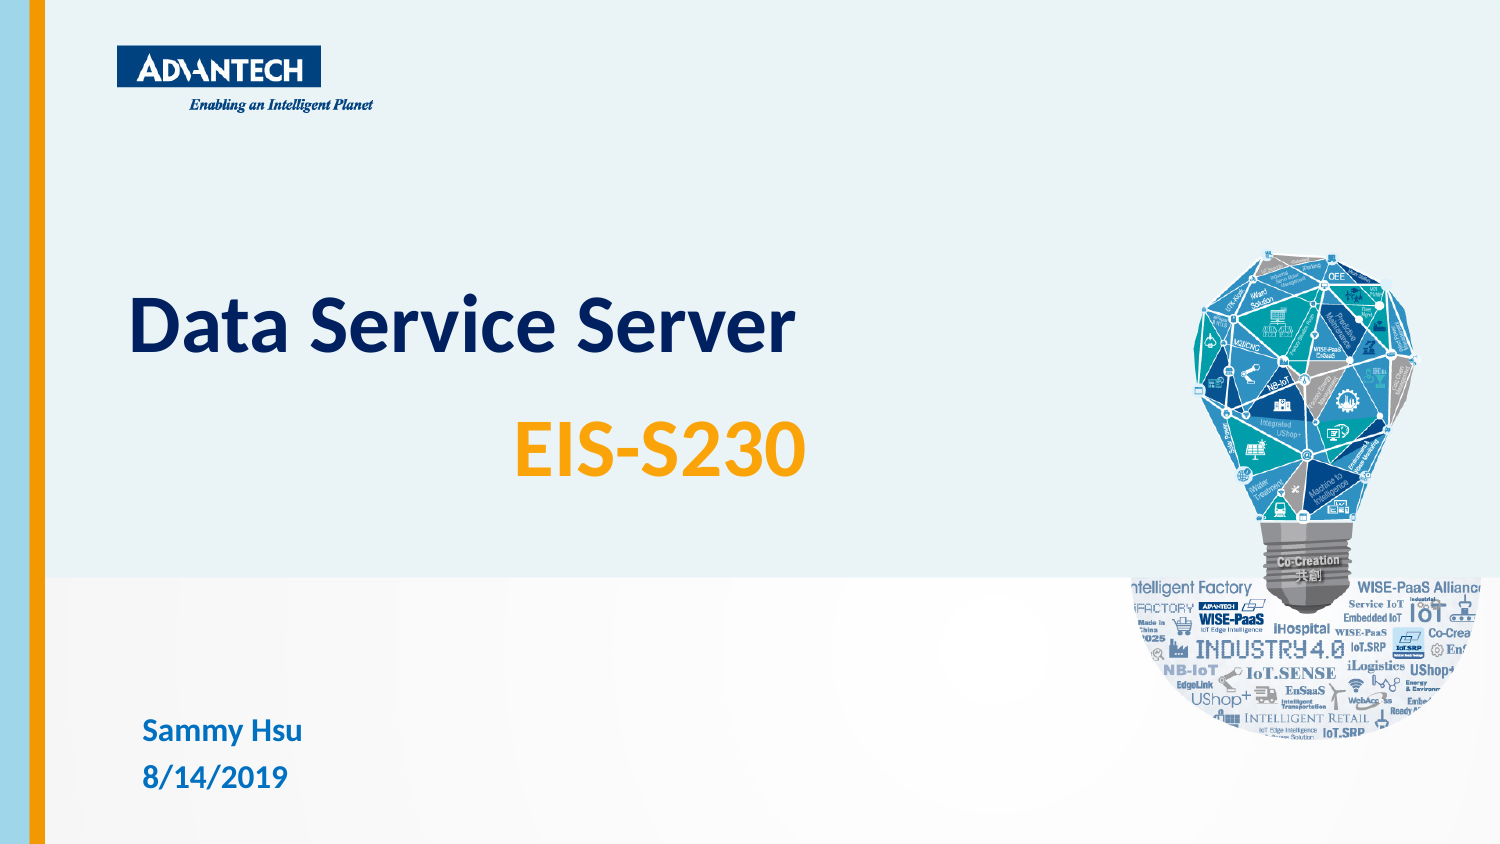

Data Service Server
                   EIS-S230
Sammy Hsu
8/14/2019